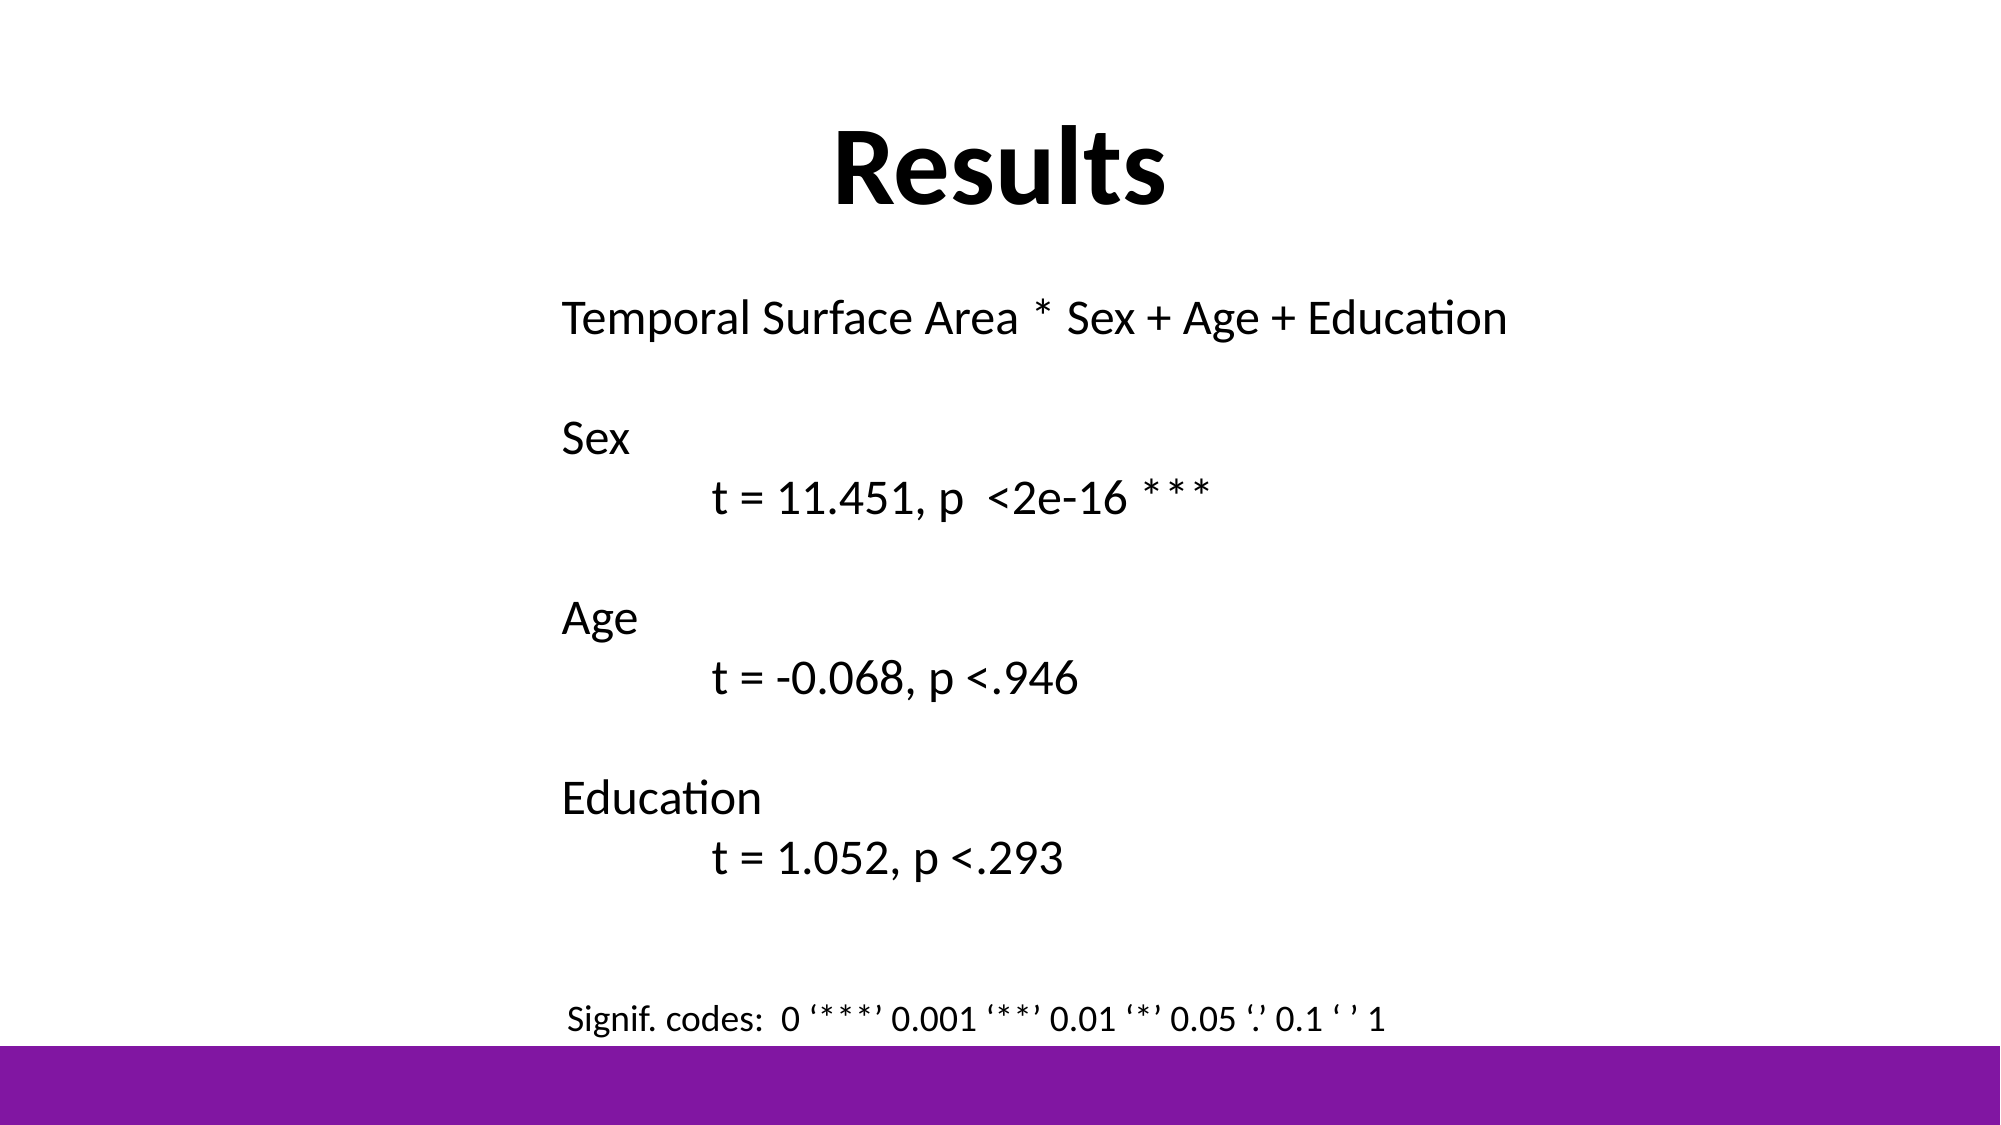

# Results
Temporal Surface Area * Sex + Age + Education

Sex
	t = 11.451, p  <2e-16 ***

Age
	t = -0.068, p <.946

Education
	t = 1.052, p <.293

Signif. codes:  0 ‘***’ 0.001 ‘**’ 0.01 ‘*’ 0.05 ‘.’ 0.1 ‘ ’ 1